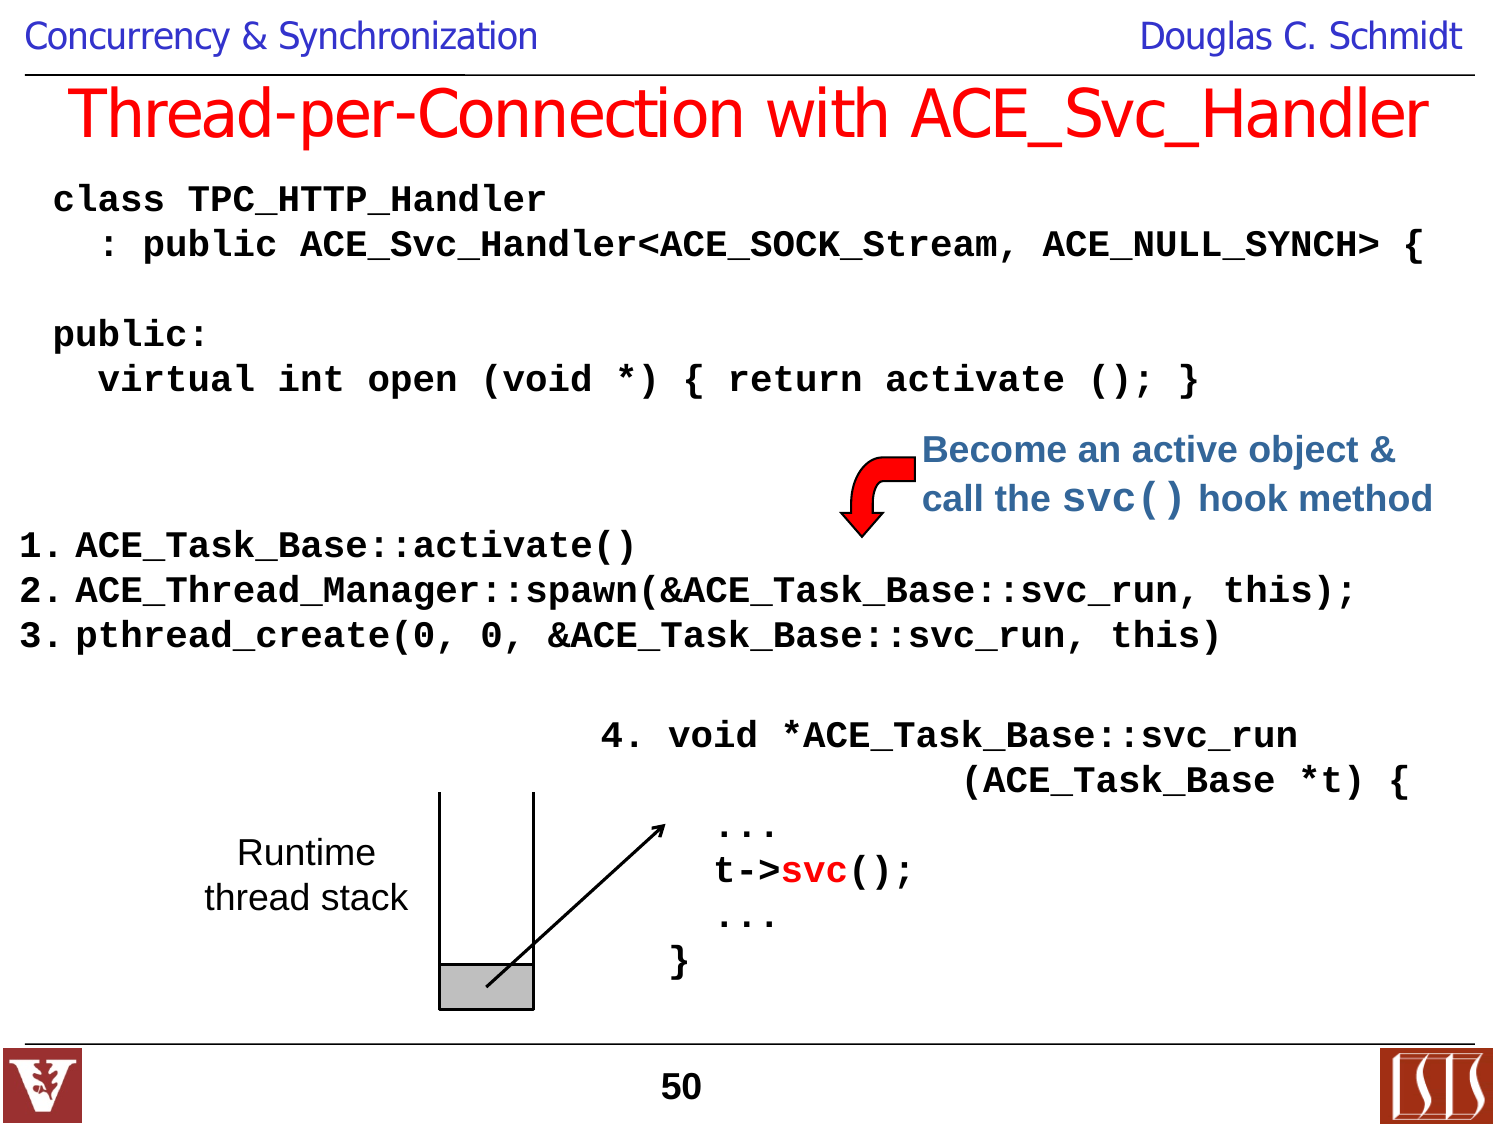

# Thread-per-Connection with ACE_Svc_Handler
class TPC_HTTP_Handler
  : public ACE_Svc_Handler<ACE_SOCK_Stream, ACE_NULL_SYNCH> {

public:
  virtual int open (void *) { return activate (); }

Become an active object & call the svc() hook method

ACE_Task_Base::activate()
ACE_Thread_Manager::spawn(&ACE_Task_Base::svc_run, this);
pthread_create(0, 0, &ACE_Task_Base::svc_run, this)
4. void *ACE_Task_Base::svc_run
                (ACE_Task_Base *t) {
     ...
     t->svc();
     ...
   }
Runtime
thread stack